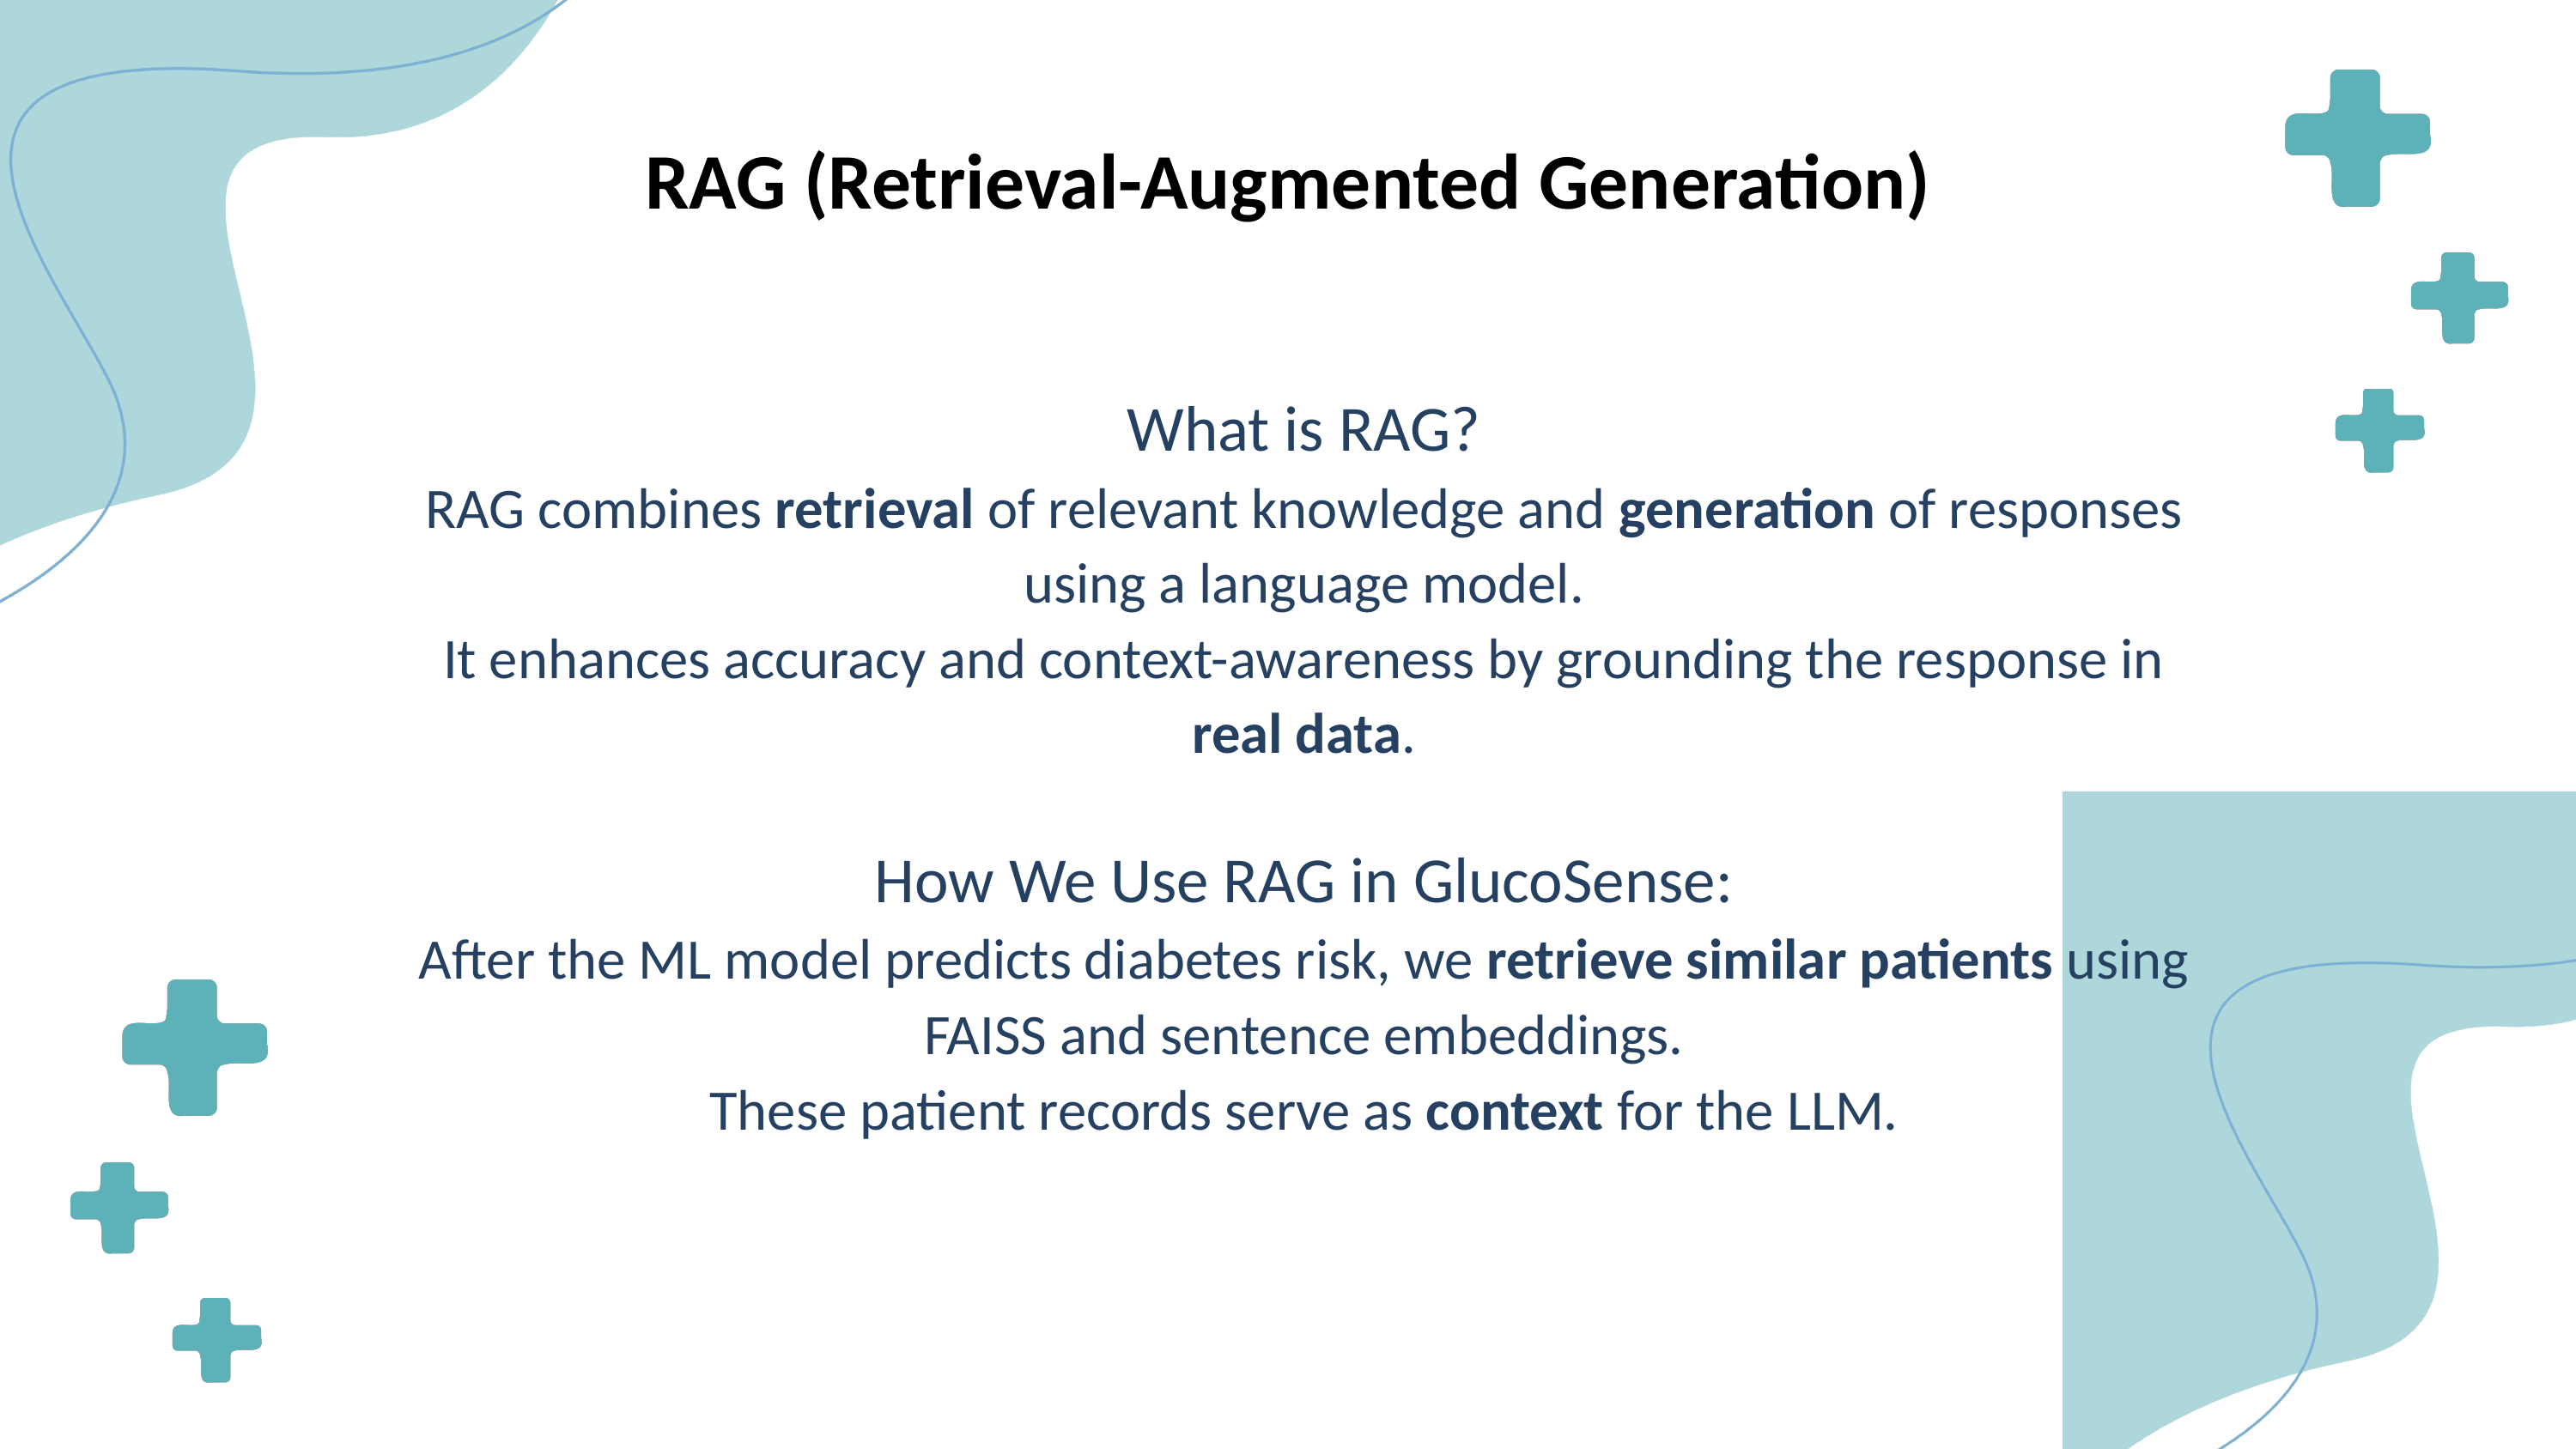

RAG (Retrieval-Augmented Generation)

What is RAG?
RAG combines retrieval of relevant knowledge and generation of responses using a language model.
It enhances accuracy and context-awareness by grounding the response in real data.
How We Use RAG in GlucoSense:
After the ML model predicts diabetes risk, we retrieve similar patients using FAISS and sentence embeddings.
These patient records serve as context for the LLM.

Lorem ipsum dolor sit amet, consectetur adipiscing elit. Suspendisse sed purus hendrerit, consequat eros at, faucibus leo. Duis ornare tempus lacus id porta.